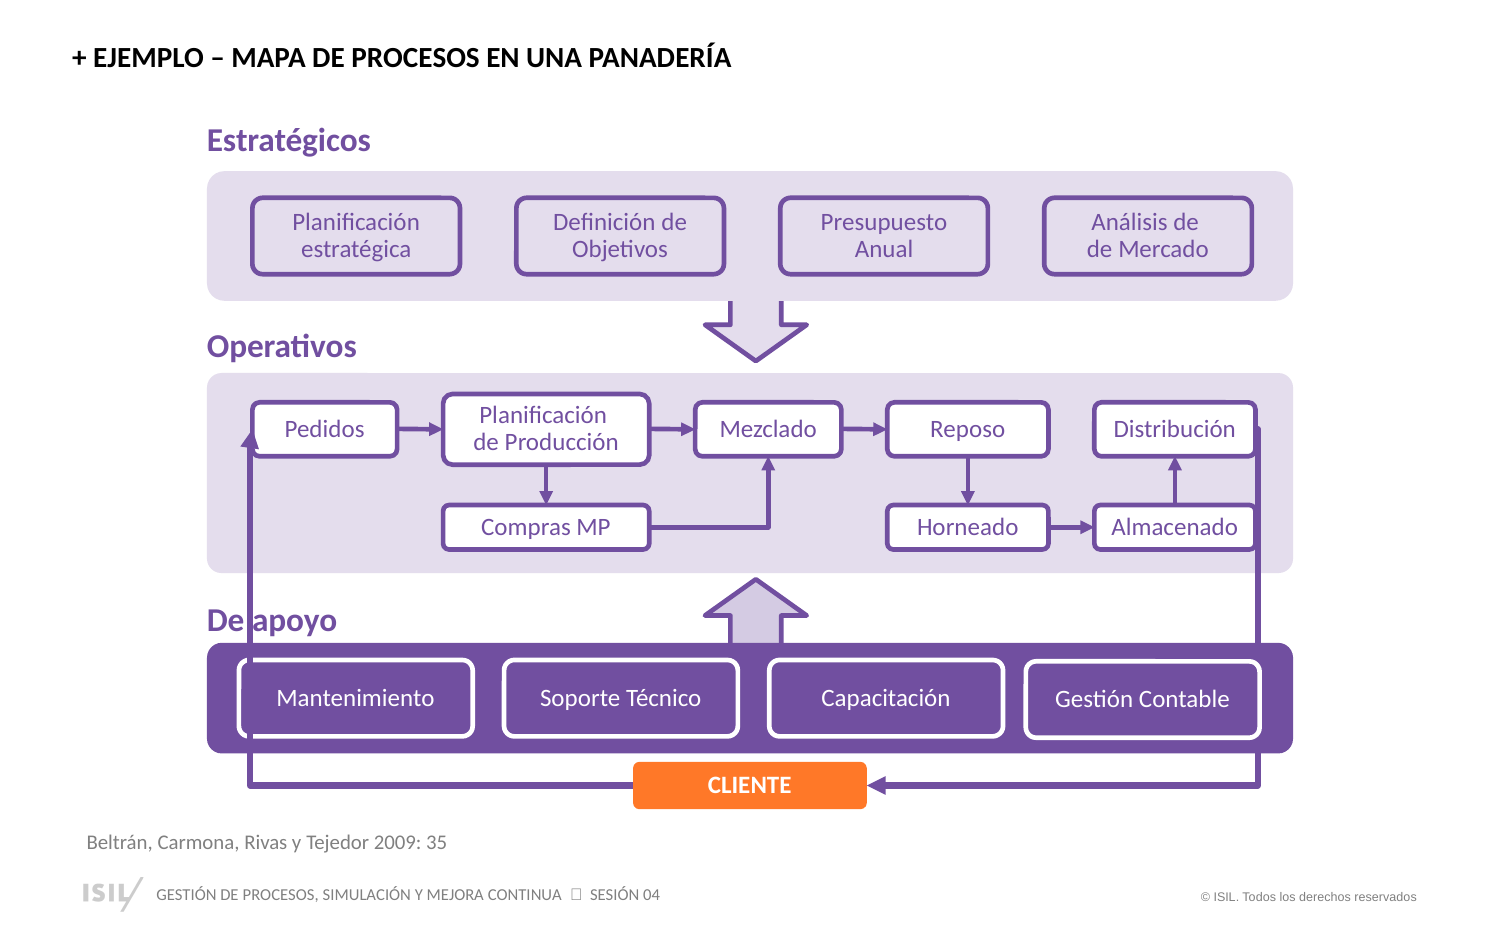

+ EJEMPLO – MAPA DE PROCESOS EN UNA PANADERÍA
Estratégicos

Planificación estratégica
Definición de Objetivos
Presupuesto
Anual
Análisis de
de Mercado

Operativos

Planificación
de Producción
Pedidos
Mezclado
Reposo
Distribución
Compras MP
Horneado
Almacenado

De apoyo

Mantenimiento
Soporte Técnico
Capacitación
CLIENTE
Gestión Contable
Beltrán, Carmona, Rivas y Tejedor 2009: 35